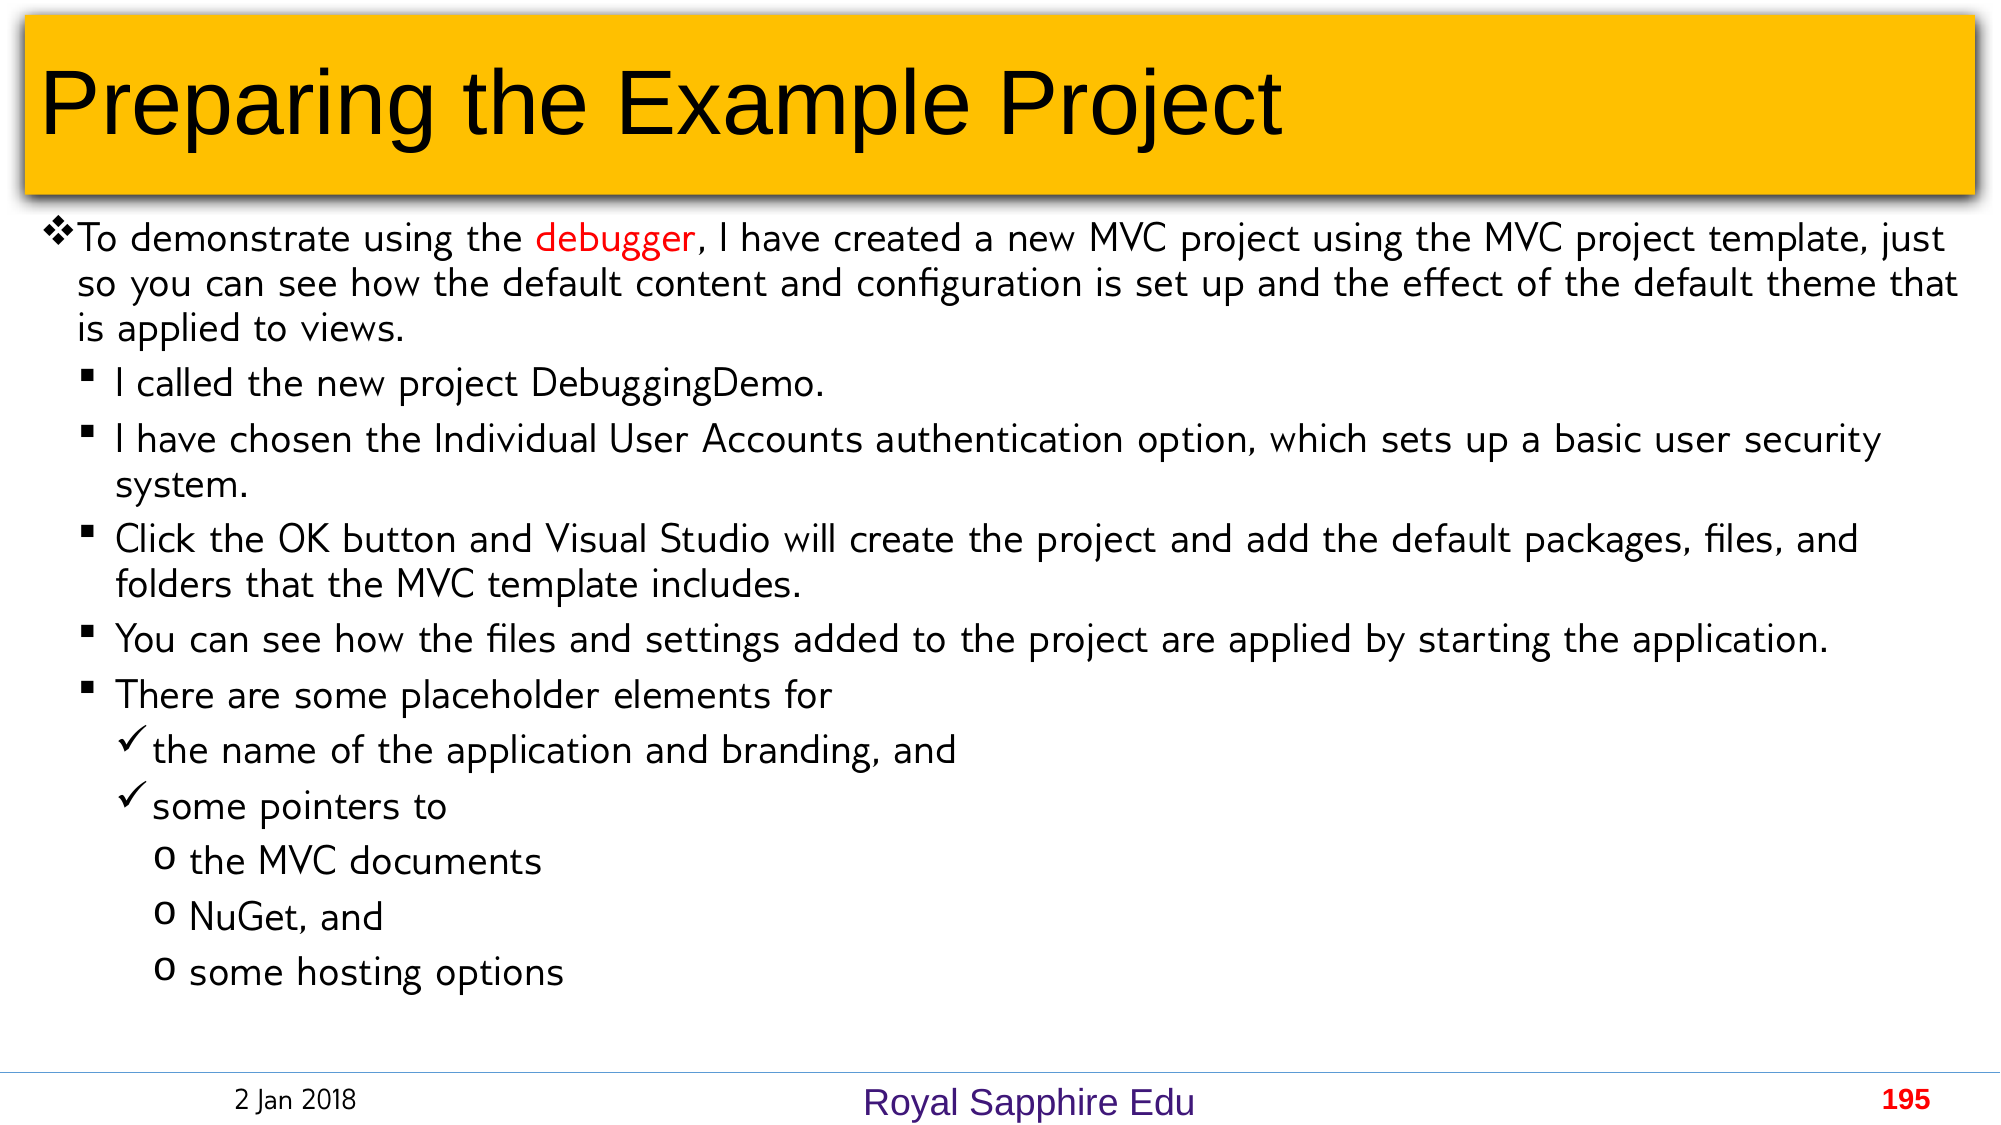

# Preparing the Example Project
To demonstrate using the debugger, I have created a new MVC project using the MVC project template, just so you can see how the default content and configuration is set up and the effect of the default theme that is applied to views.
I called the new project DebuggingDemo.
I have chosen the Individual User Accounts authentication option, which sets up a basic user security system.
Click the OK button and Visual Studio will create the project and add the default packages, files, and folders that the MVC template includes.
You can see how the files and settings added to the project are applied by starting the application.
There are some placeholder elements for
the name of the application and branding, and
some pointers to
the MVC documents
NuGet, and
some hosting options
2 Jan 2018
195